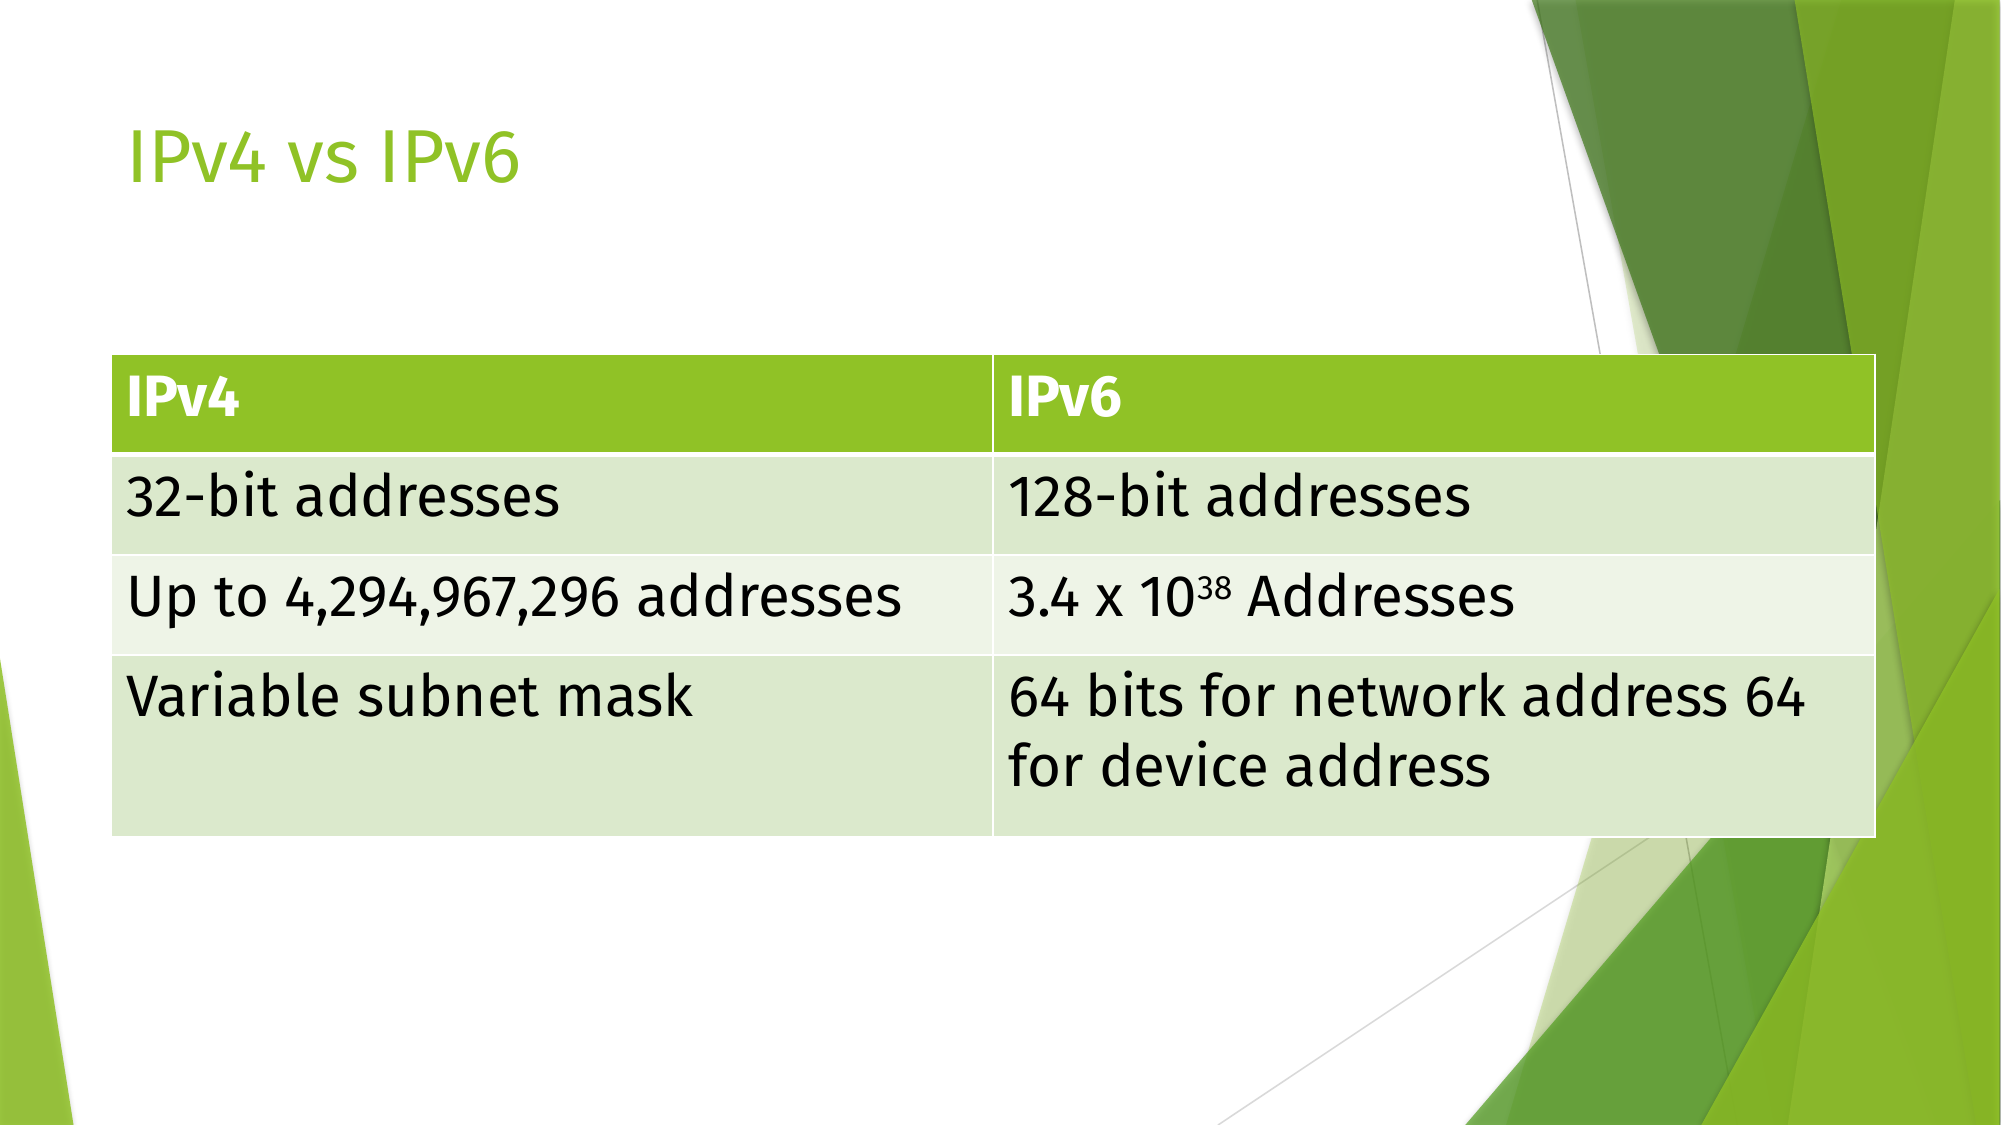

# IPv4 vs IPv6
| IPv4 | IPv6 |
| --- | --- |
| 32-bit addresses | 128-bit addresses |
| Up to 4,294,967,296 addresses | 3.4 x 1038 Addresses |
| Variable subnet mask | 64 bits for network address 64 for device address |